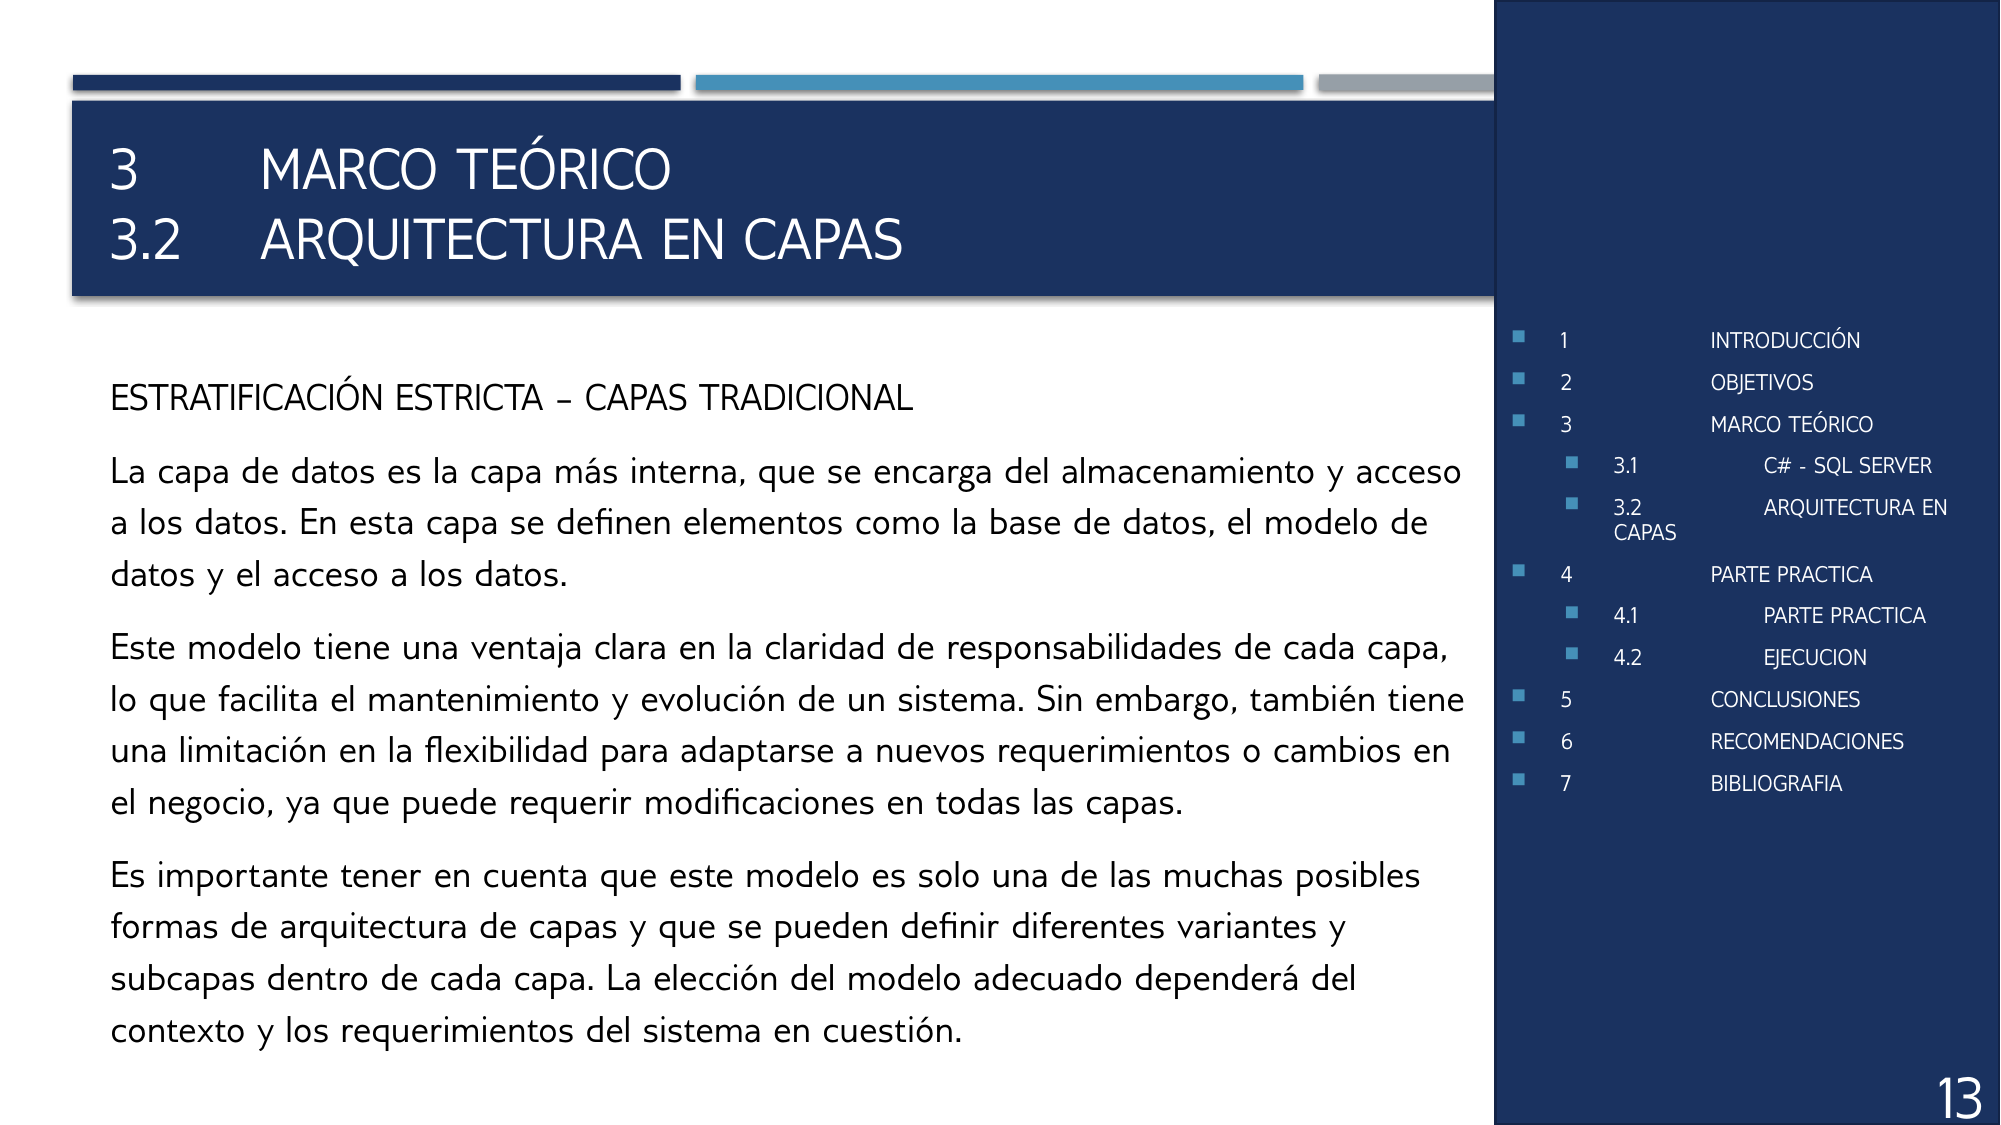

1	INTRODUCCIÓN
2	OBJETIVOS
3	MARCO TEÓRICO
3.1	C# - SQL SERVER
3.2	ARQUITECTURA EN CAPAS
4	PARTE PRACTICA
4.1	PARTE PRACTICA
4.2	EJECUCION
5	CONCLUSIONES
6	RECOMENDACIONES
7	BIBLIOGRAFIA
# 3	MARCO TEÓRICO 3.2	ARQUITECTURA EN CAPAS
ESTRATIFICACIÓN ESTRICTA – CAPAS TRADICIONAL
La capa de datos es la capa más interna, que se encarga del almacenamiento y acceso a los datos. En esta capa se definen elementos como la base de datos, el modelo de datos y el acceso a los datos.
Este modelo tiene una ventaja clara en la claridad de responsabilidades de cada capa, lo que facilita el mantenimiento y evolución de un sistema. Sin embargo, también tiene una limitación en la flexibilidad para adaptarse a nuevos requerimientos o cambios en el negocio, ya que puede requerir modificaciones en todas las capas.
Es importante tener en cuenta que este modelo es solo una de las muchas posibles formas de arquitectura de capas y que se pueden definir diferentes variantes y subcapas dentro de cada capa. La elección del modelo adecuado dependerá del contexto y los requerimientos del sistema en cuestión.
13